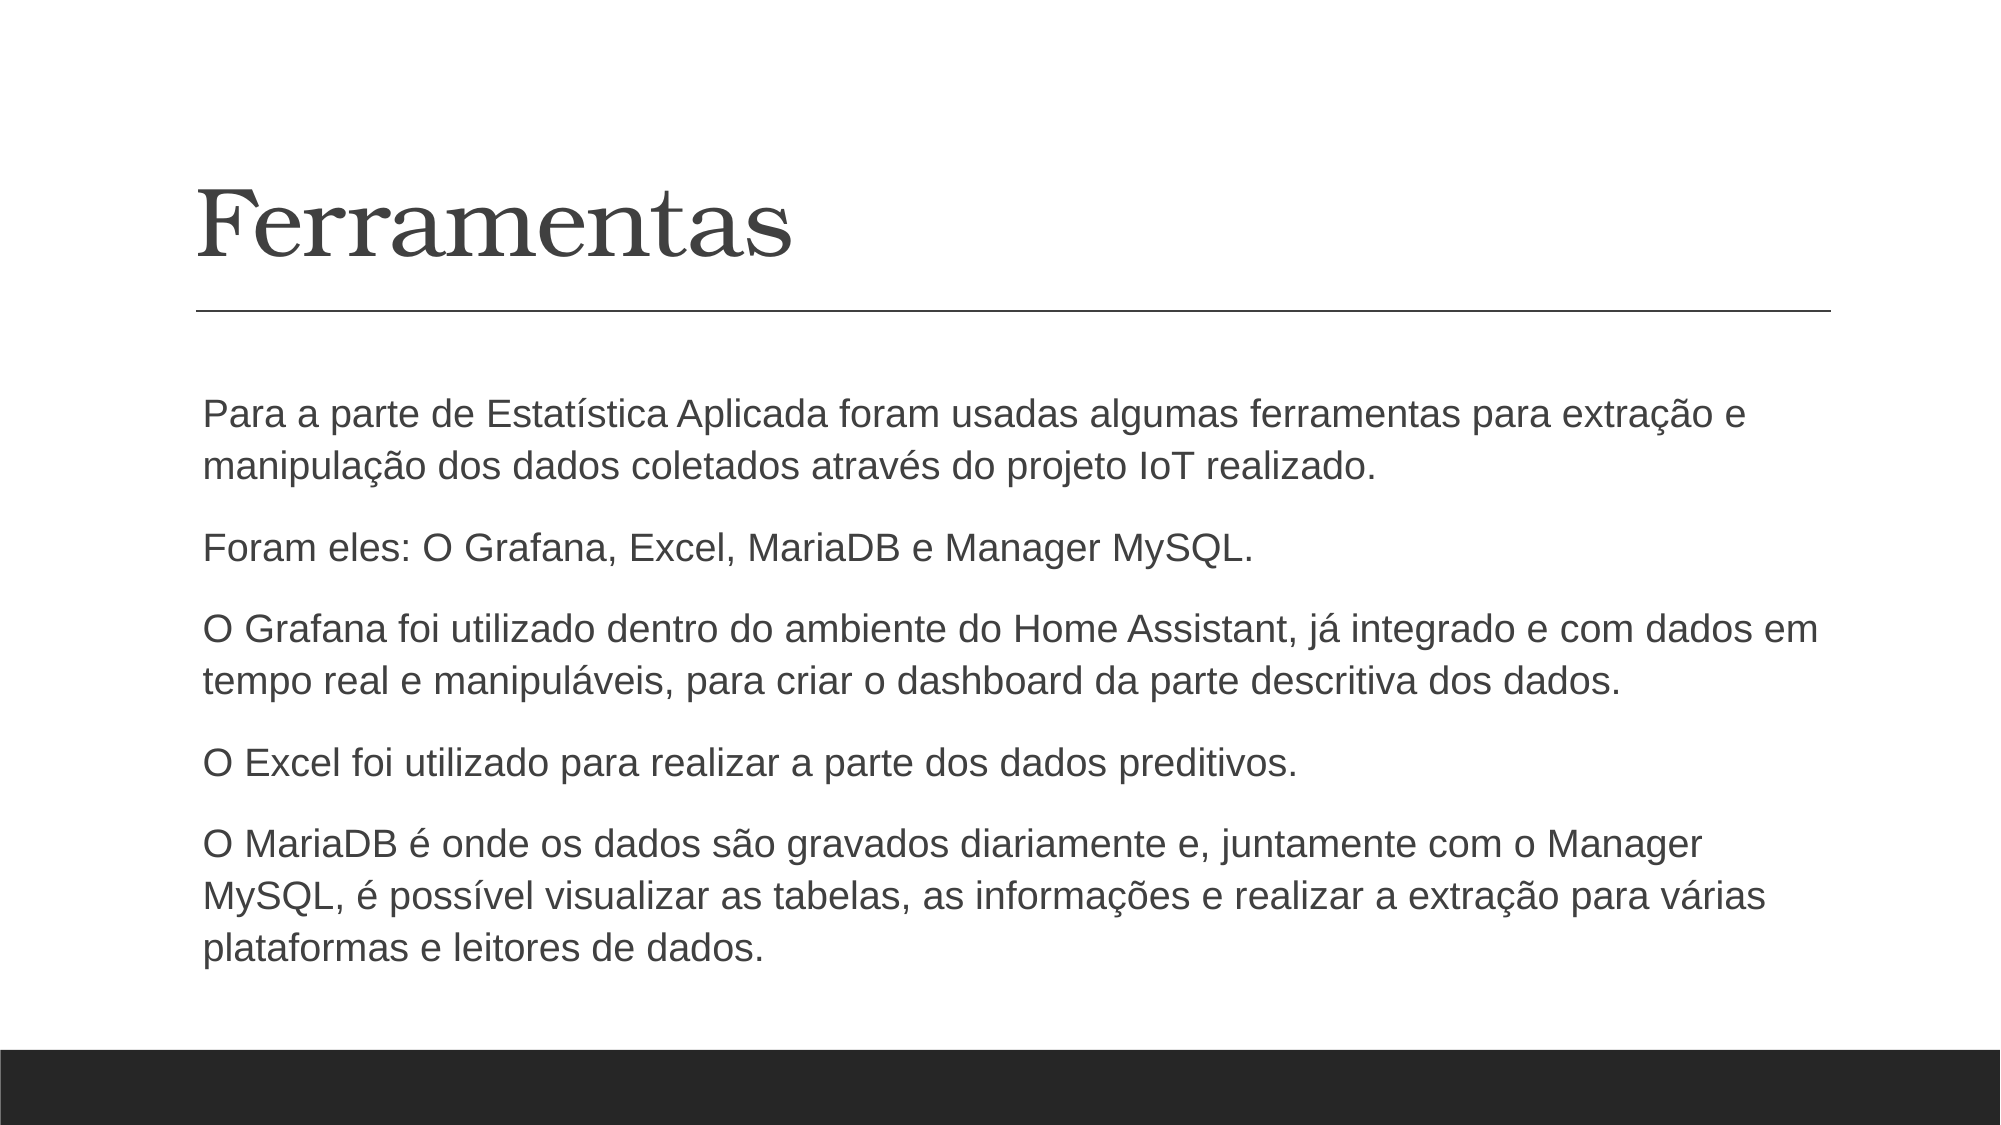

# Ferramentas
Para a parte de Estatística Aplicada foram usadas algumas ferramentas para extração e manipulação dos dados coletados através do projeto IoT realizado.
Foram eles: O Grafana, Excel, MariaDB e Manager MySQL.
O Grafana foi utilizado dentro do ambiente do Home Assistant, já integrado e com dados em tempo real e manipuláveis, para criar o dashboard da parte descritiva dos dados.
O Excel foi utilizado para realizar a parte dos dados preditivos.
O MariaDB é onde os dados são gravados diariamente e, juntamente com o Manager MySQL, é possível visualizar as tabelas, as informações e realizar a extração para várias plataformas e leitores de dados.